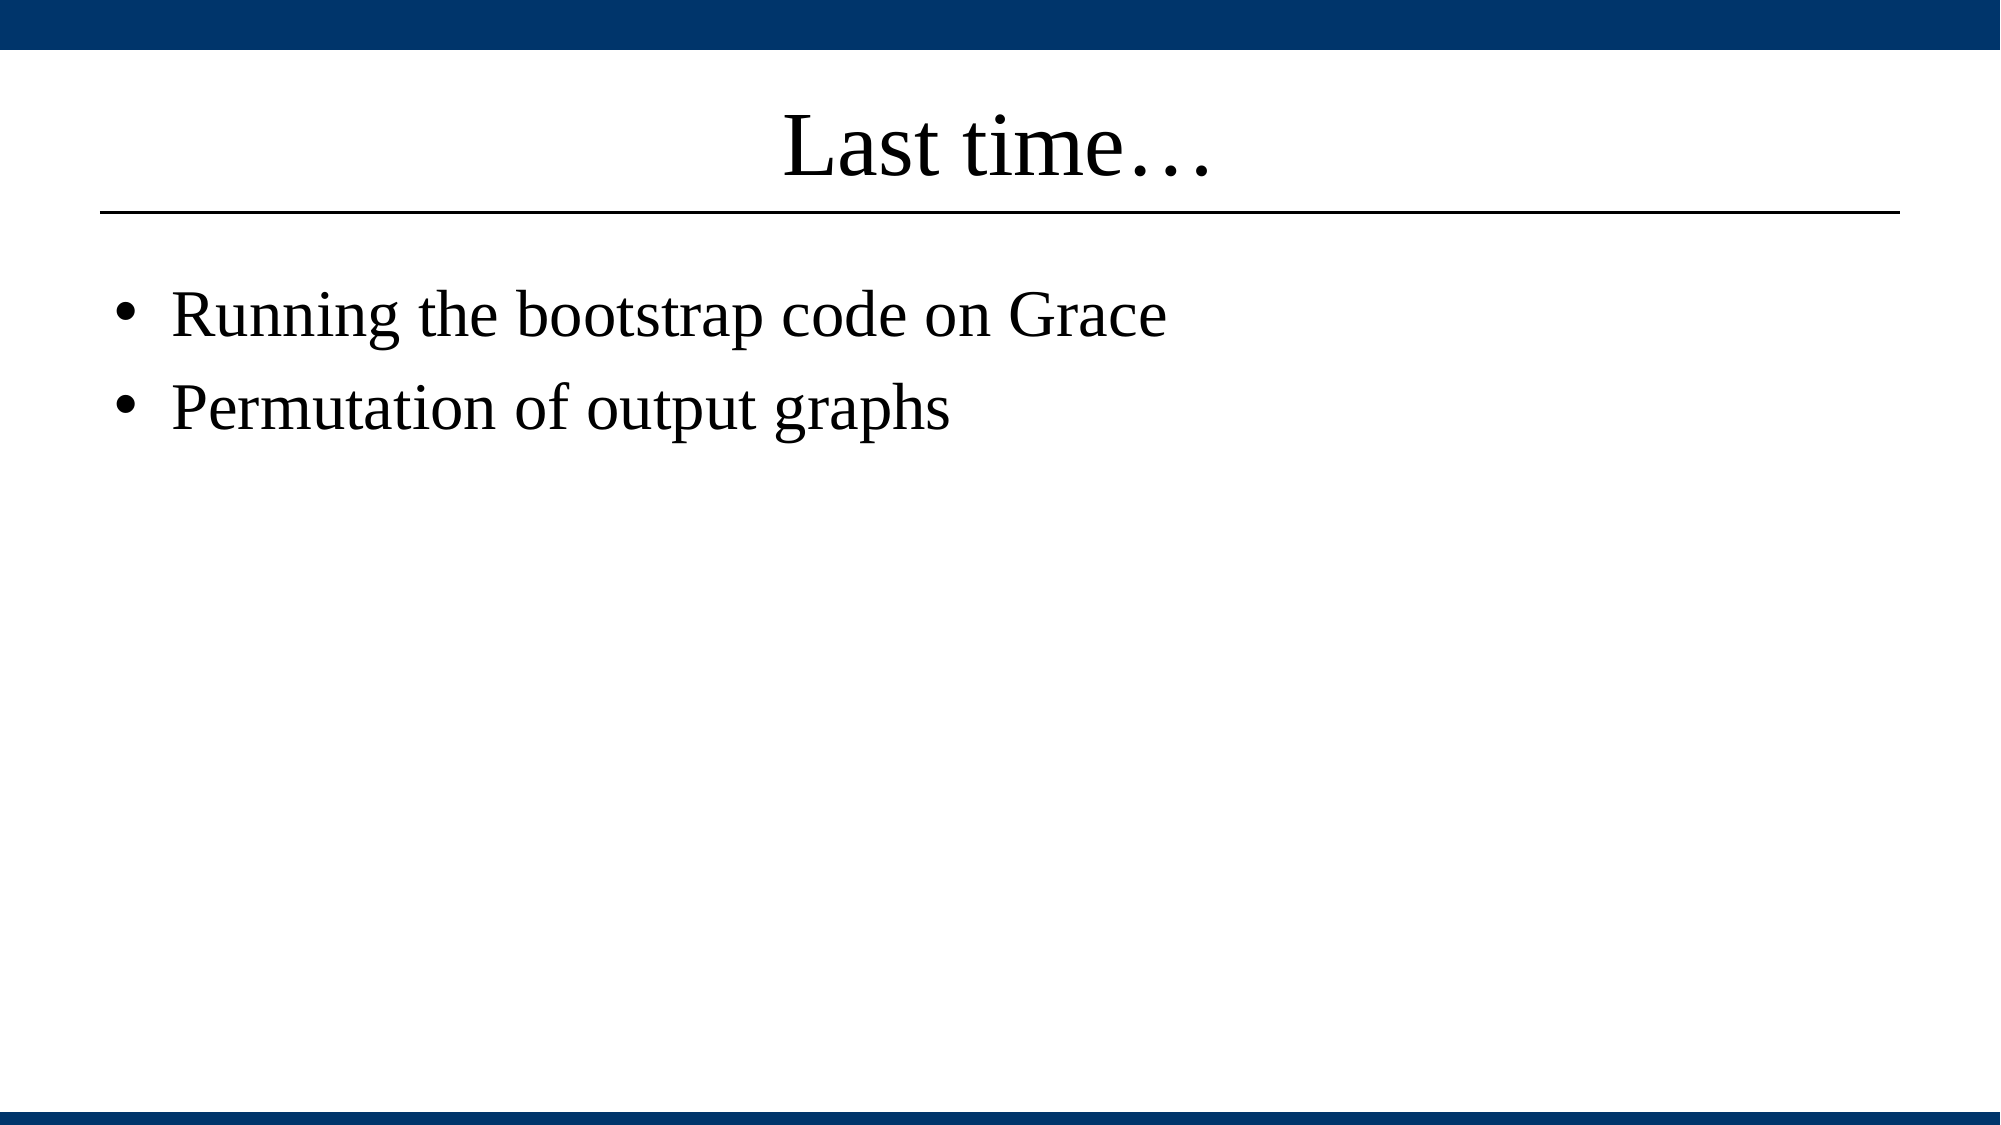

# Last time…
Running the bootstrap code on Grace
Permutation of output graphs